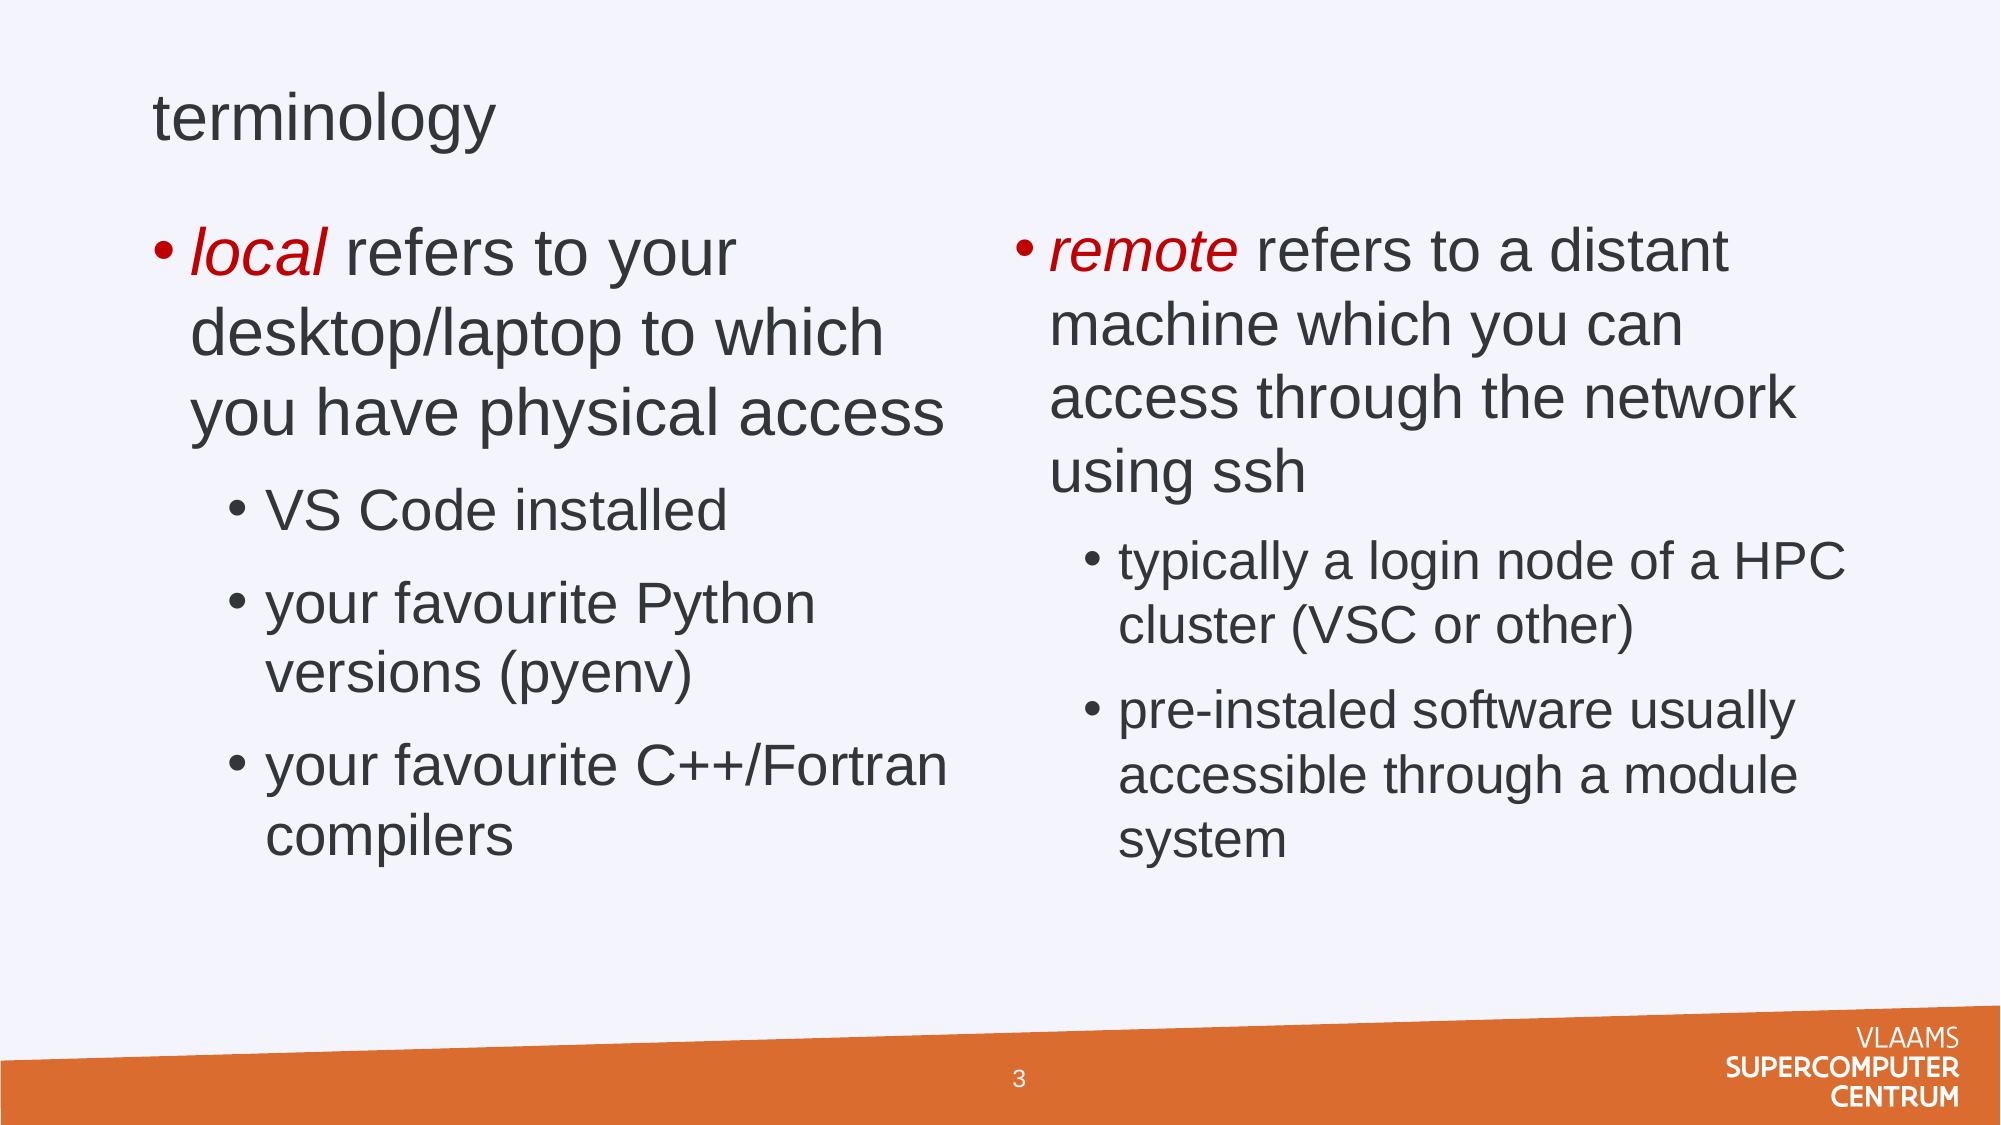

# terminology
local refers to your desktop/laptop to which you have physical access
VS Code installed
your favourite Python versions (pyenv)
your favourite C++/Fortran compilers
remote refers to a distant machine which you can access through the network using ssh
typically a login node of a HPC cluster (VSC or other)
pre-instaled software usually accessible through a module system

3